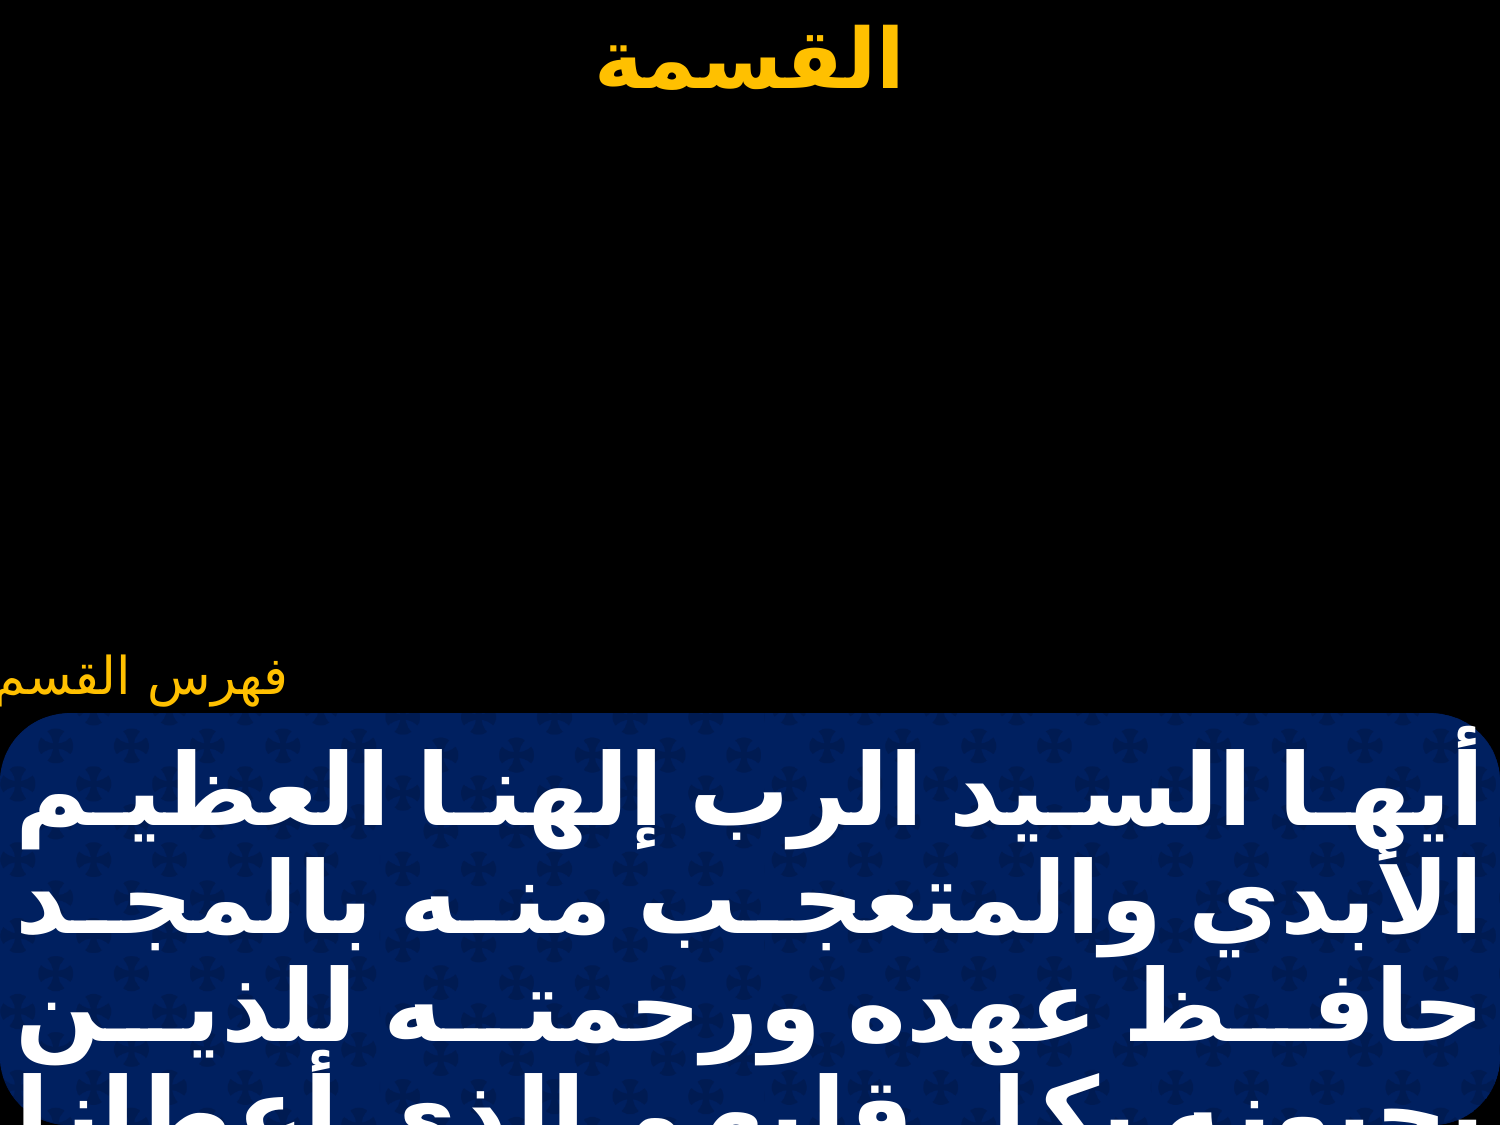

# قسمة القداس الباسيلي (أيها السيد الرب إلهنا)
أيها السيد الرب إلهنا العظيم الأبدي والمتعجب منه بالمجد حافظ عهده ورحمته للذين يحبونه بكل قلبهم الذي أعطانا الخلاص من خطايانا.